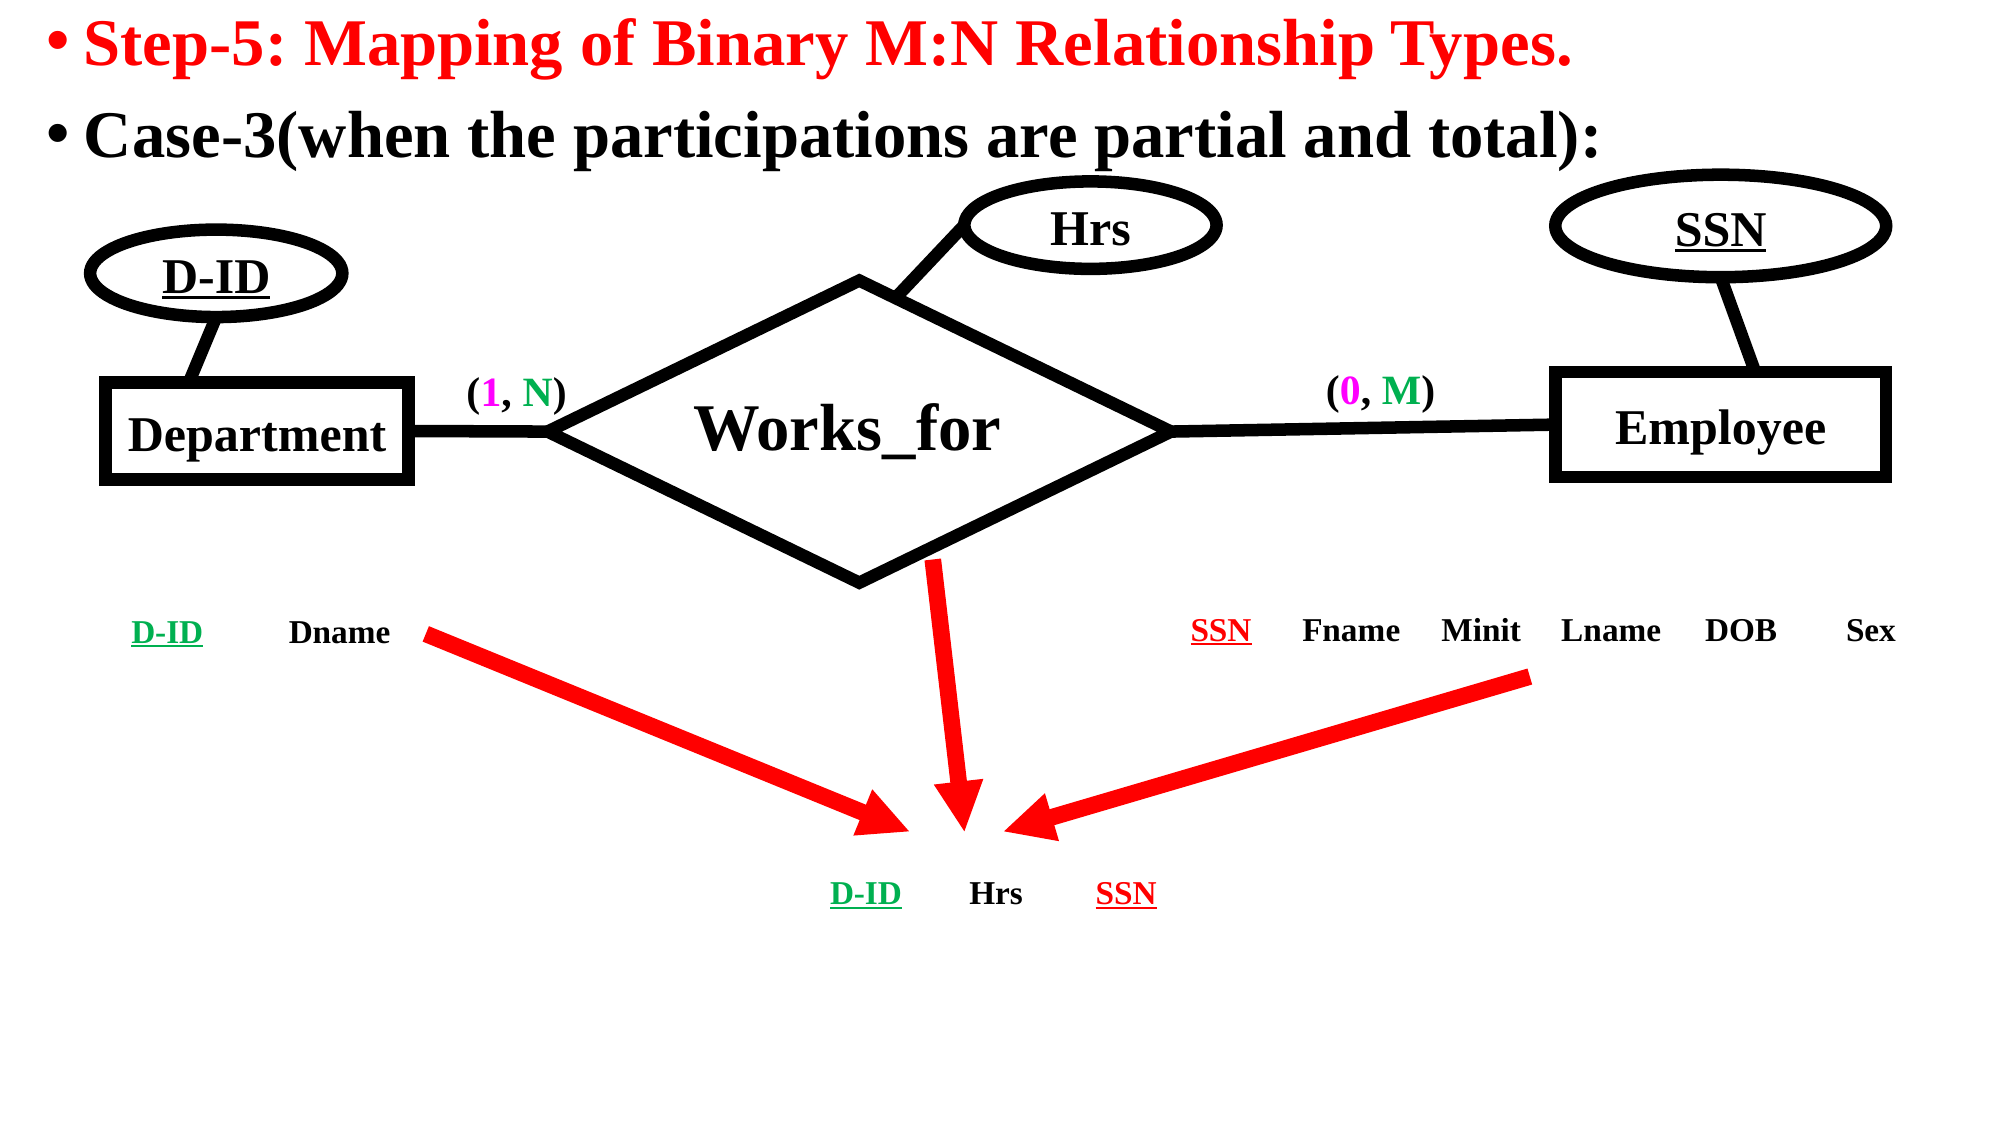

Step-5: Mapping of Binary M:N Relationship Types.
Case-3(when the participations are partial and total):

SSN
Employee
D-ID
Department

Works_for
(0, M)
(1, N)
Hrs
| SSN | Fname | Minit | Lname | DOB | Sex |
| --- | --- | --- | --- | --- | --- |
| D-ID | Dname |
| --- | --- |
| D-ID | Hrs | SSN |
| --- | --- | --- |